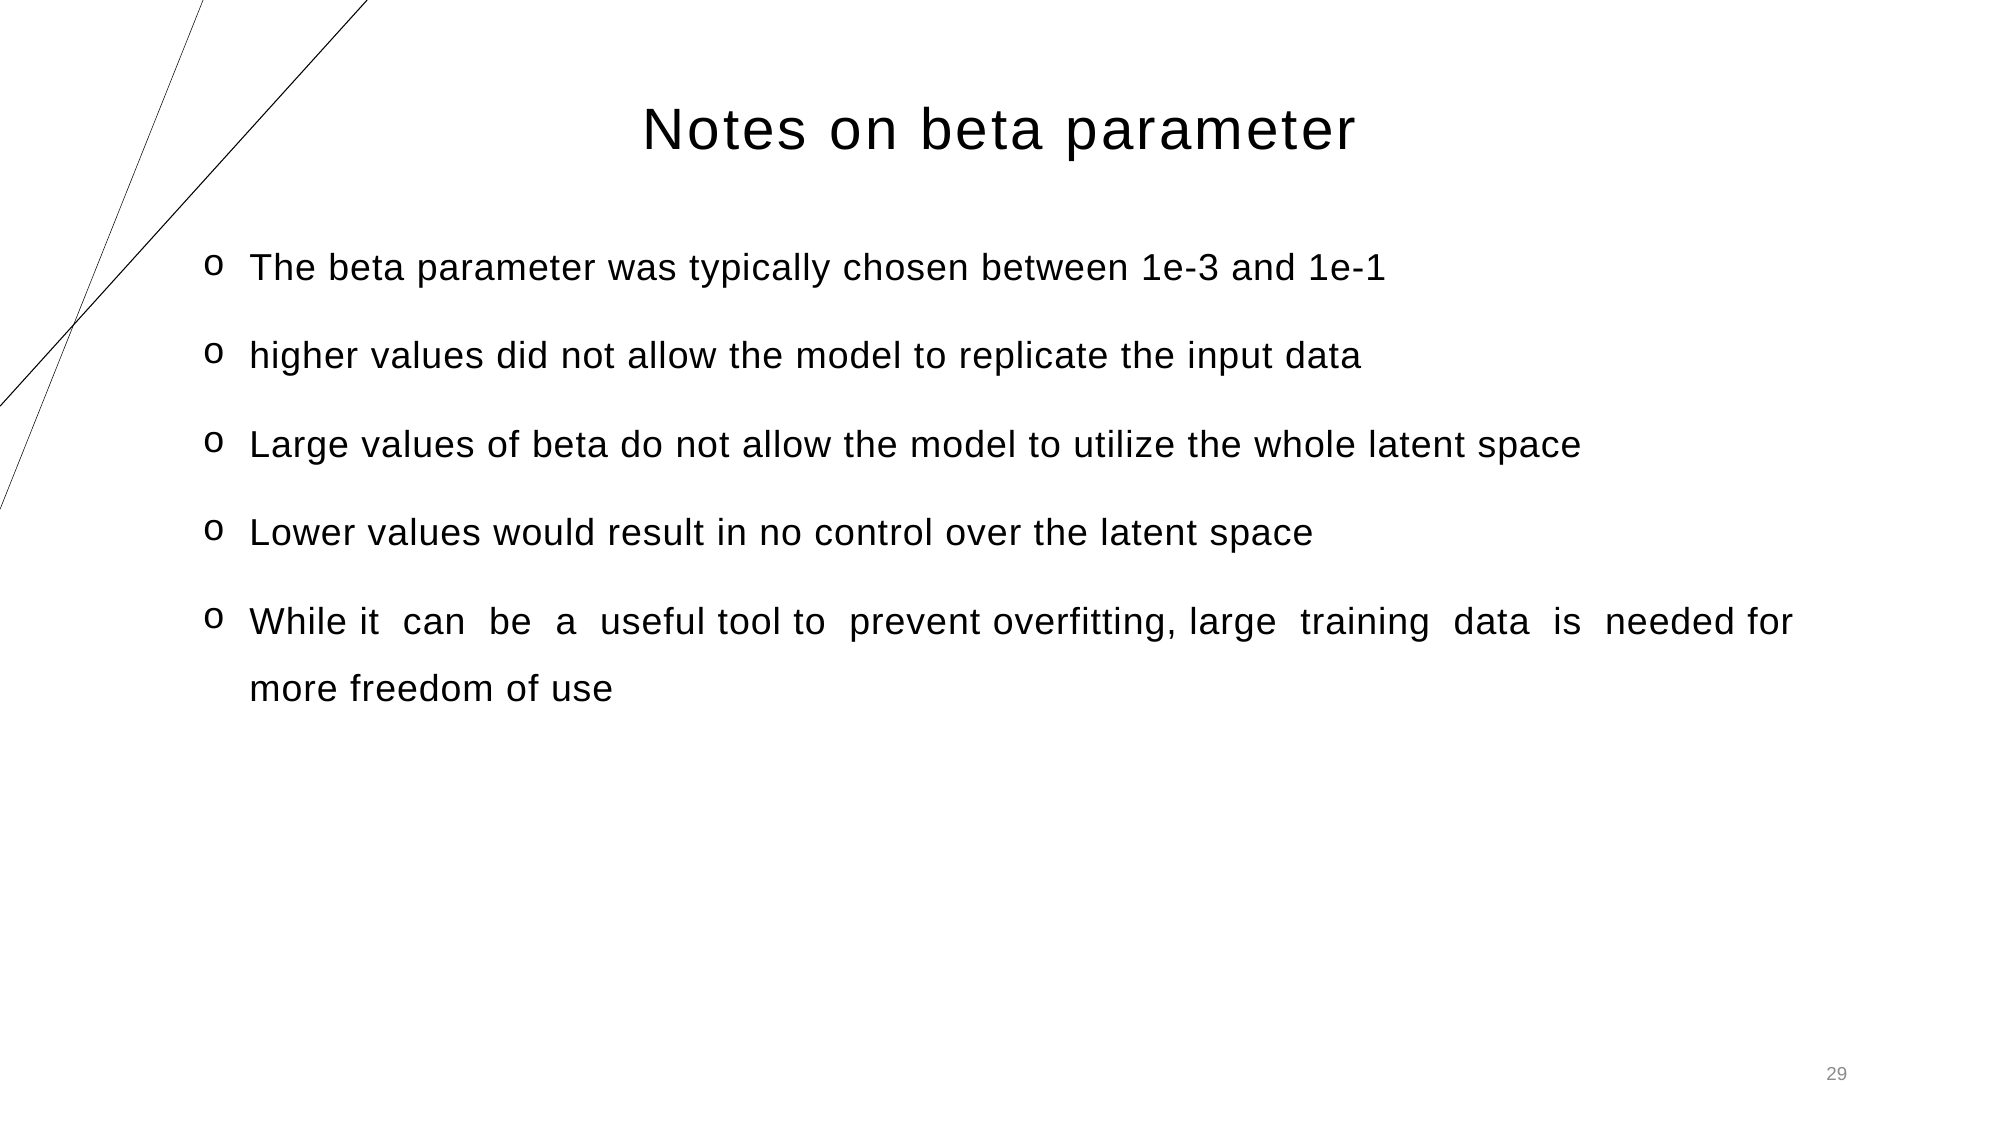

# Notes on beta parameter
The beta parameter was typically chosen between 1e-3 and 1e-1
higher values did not allow the model to replicate the input data
Large values of beta do not allow the model to utilize the whole latent space
Lower values would result in no control over the latent space
While it can be a useful tool to prevent overfitting, large training data is needed for more freedom of use

29